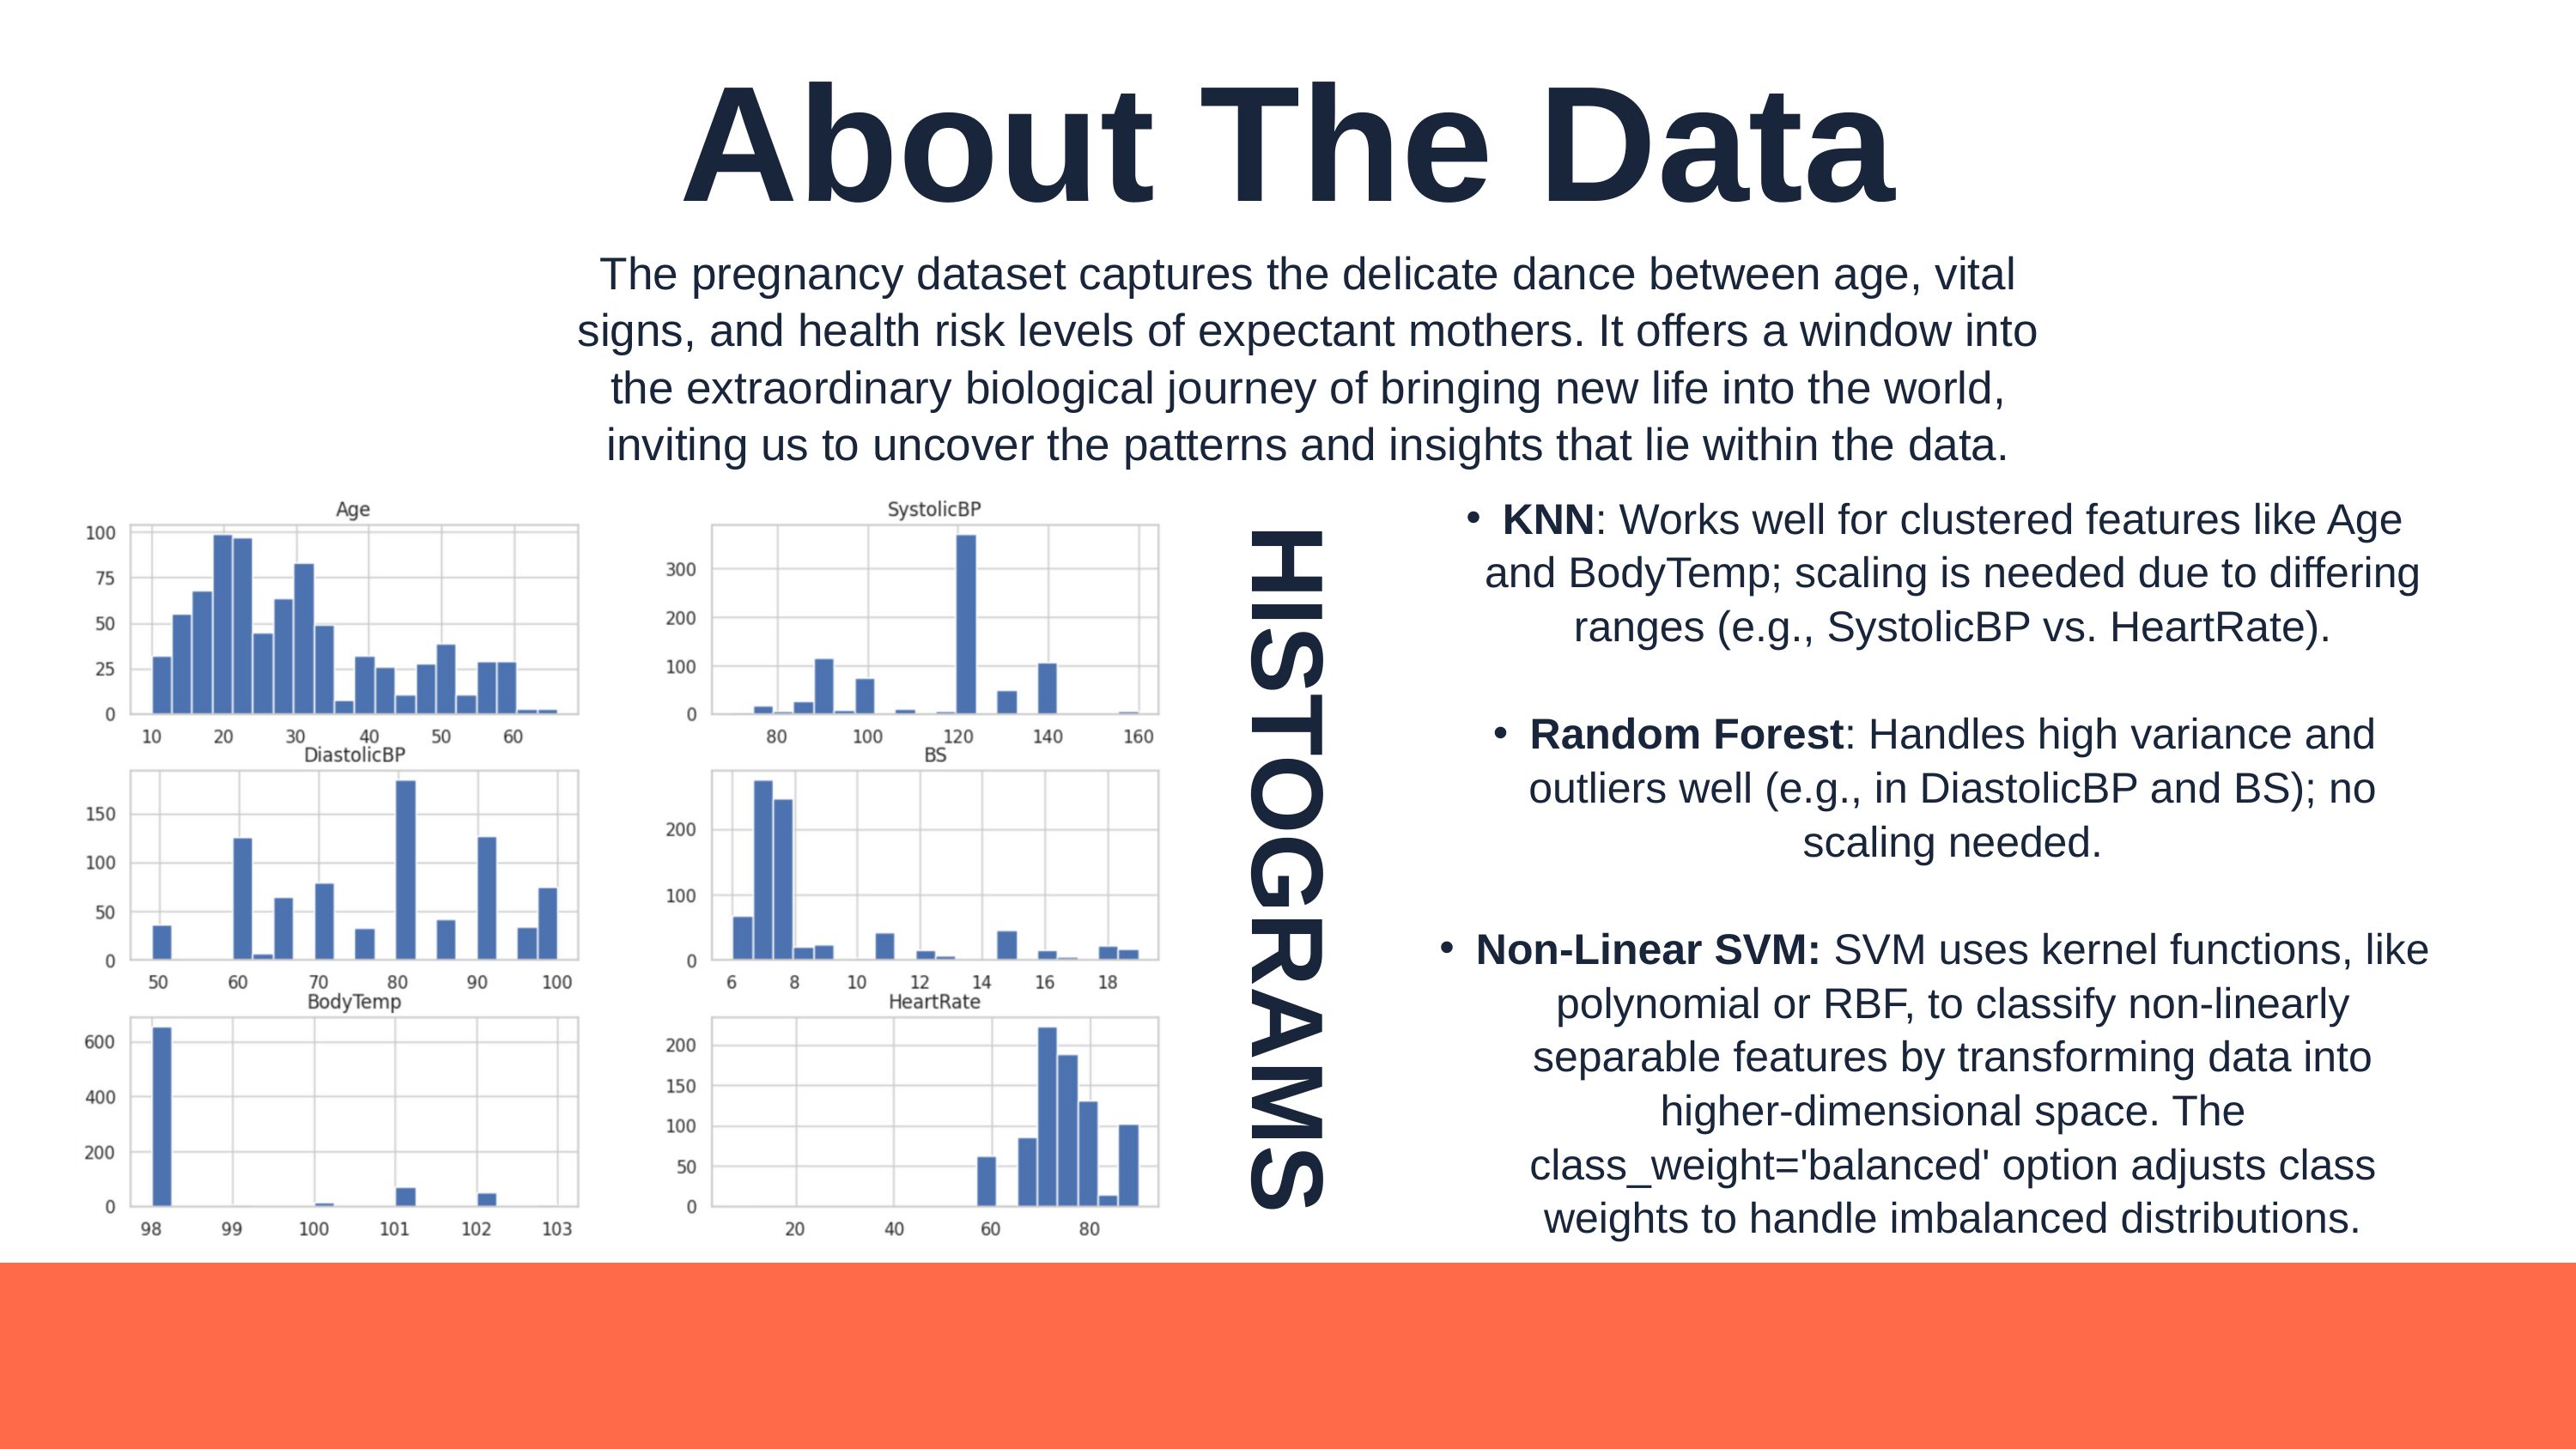

About The Data
The pregnancy dataset captures the delicate dance between age, vital signs, and health risk levels of expectant mothers. It offers a window into the extraordinary biological journey of bringing new life into the world, inviting us to uncover the patterns and insights that lie within the data.
KNN: Works well for clustered features like Age and BodyTemp; scaling is needed due to differing ranges (e.g., SystolicBP vs. HeartRate).

Random Forest: Handles high variance and outliers well (e.g., in DiastolicBP and BS); no scaling needed.

Non-Linear SVM: SVM uses kernel functions, like polynomial or RBF, to classify non-linearly separable features by transforming data into higher-dimensional space. The class_weight='balanced' option adjusts class weights to handle imbalanced distributions.

HISTOGRAMS